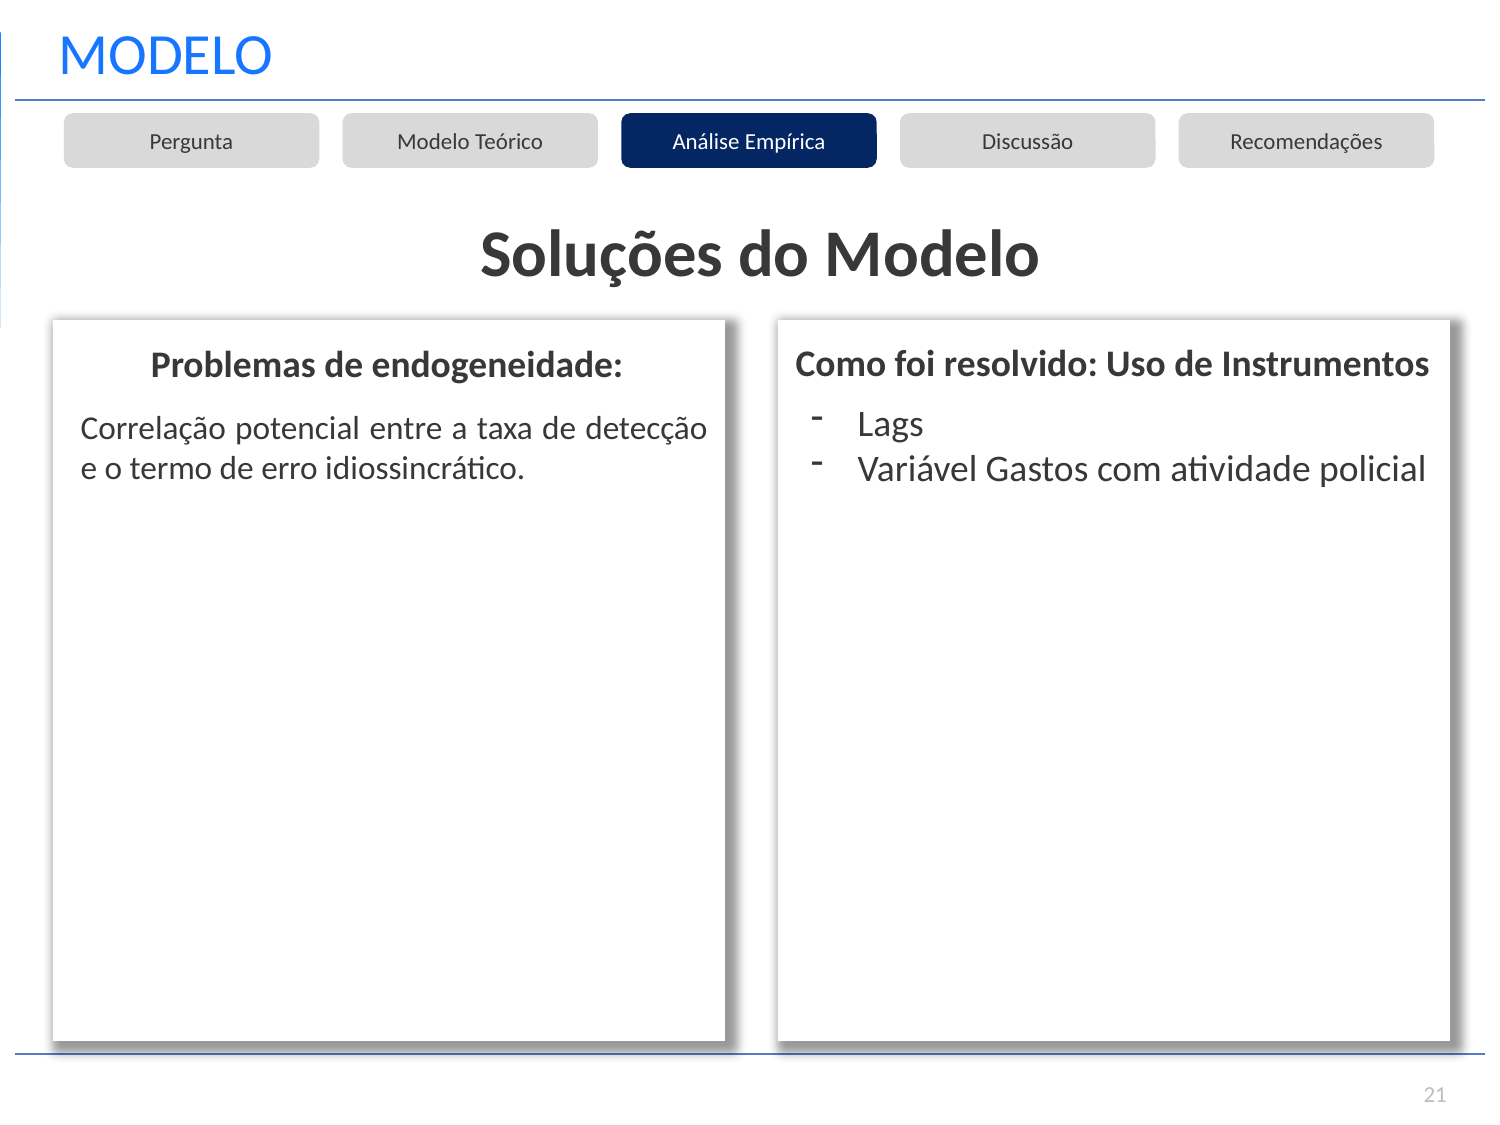

# MODELO

Pergunta
Modelo Teórico
Discussão
Recomendações
Análise Empírica
Soluções do Modelo

Como foi resolvido: Uso de Instrumentos

Problemas de endogeneidade:

Lags
Variável Gastos com atividade policial

Correlação potencial entre a taxa de detecção e o termo de erro idiossincrático.

21